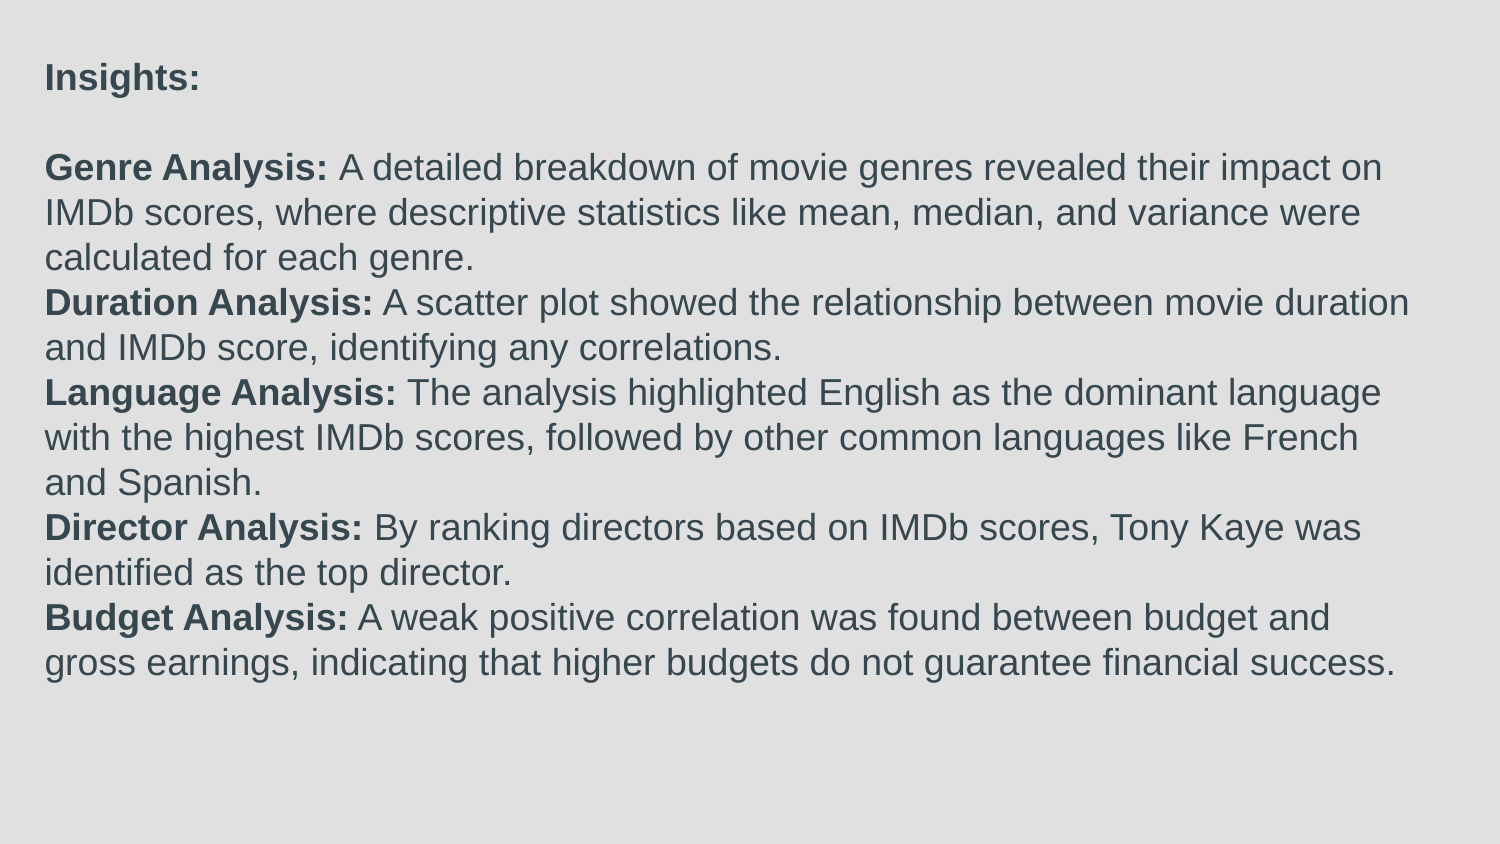

Insights:

Genre Analysis: A detailed breakdown of movie genres revealed their impact on IMDb scores, where descriptive statistics like mean, median, and variance were calculated for each genre.
Duration Analysis: A scatter plot showed the relationship between movie duration and IMDb score, identifying any correlations.
Language Analysis: The analysis highlighted English as the dominant language with the highest IMDb scores, followed by other common languages like French and Spanish.
Director Analysis: By ranking directors based on IMDb scores, Tony Kaye was identified as the top director.
Budget Analysis: A weak positive correlation was found between budget and gross earnings, indicating that higher budgets do not guarantee financial success.